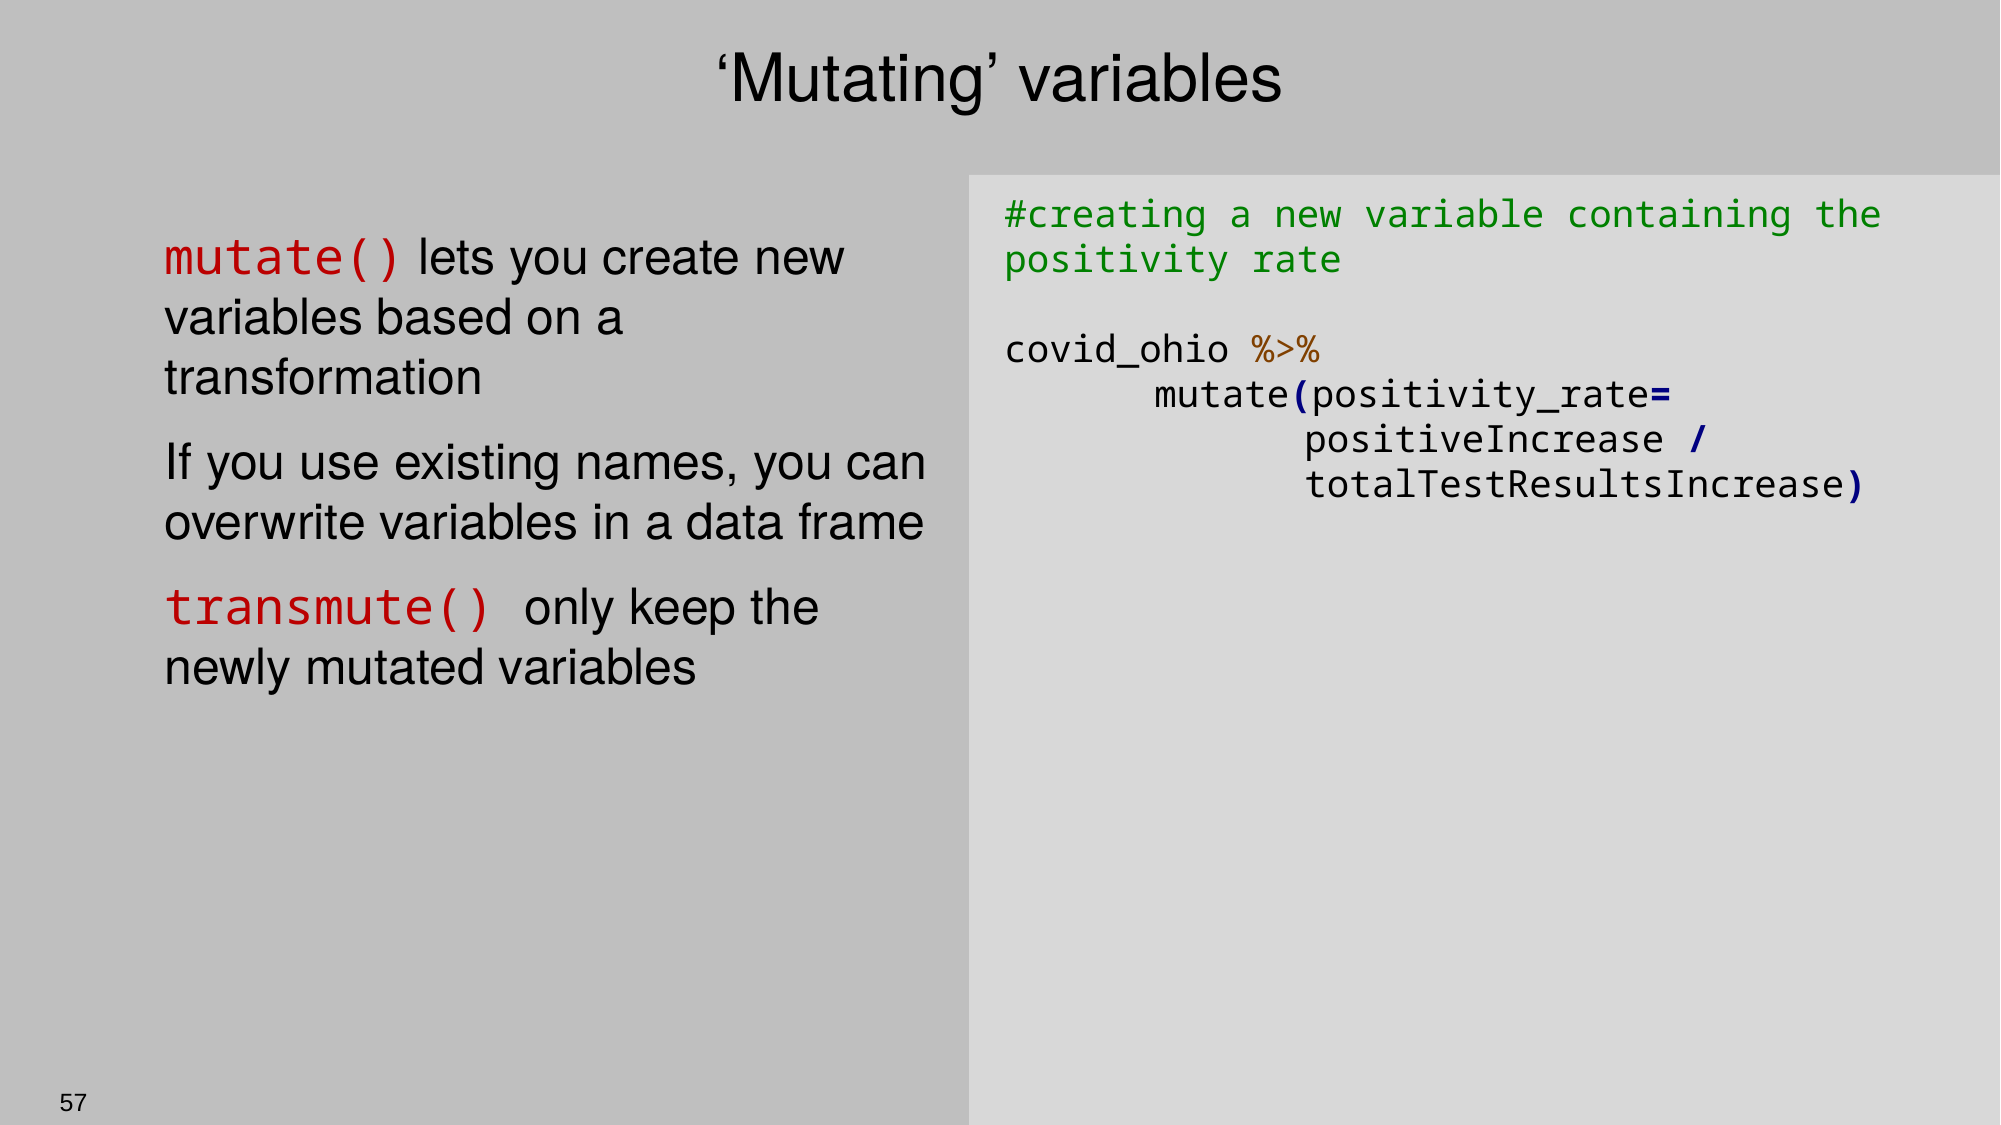

# ‘Mutating’ variables
#creating a new variable containing the positivity rate

covid_ohio %>%
	mutate(positivity_rate=
		positiveIncrease / 				totalTestResultsIncrease)
mutate() lets you create new variables based on a transformation
If you use existing names, you can overwrite variables in a data frame
transmute() only keep the newly mutated variables